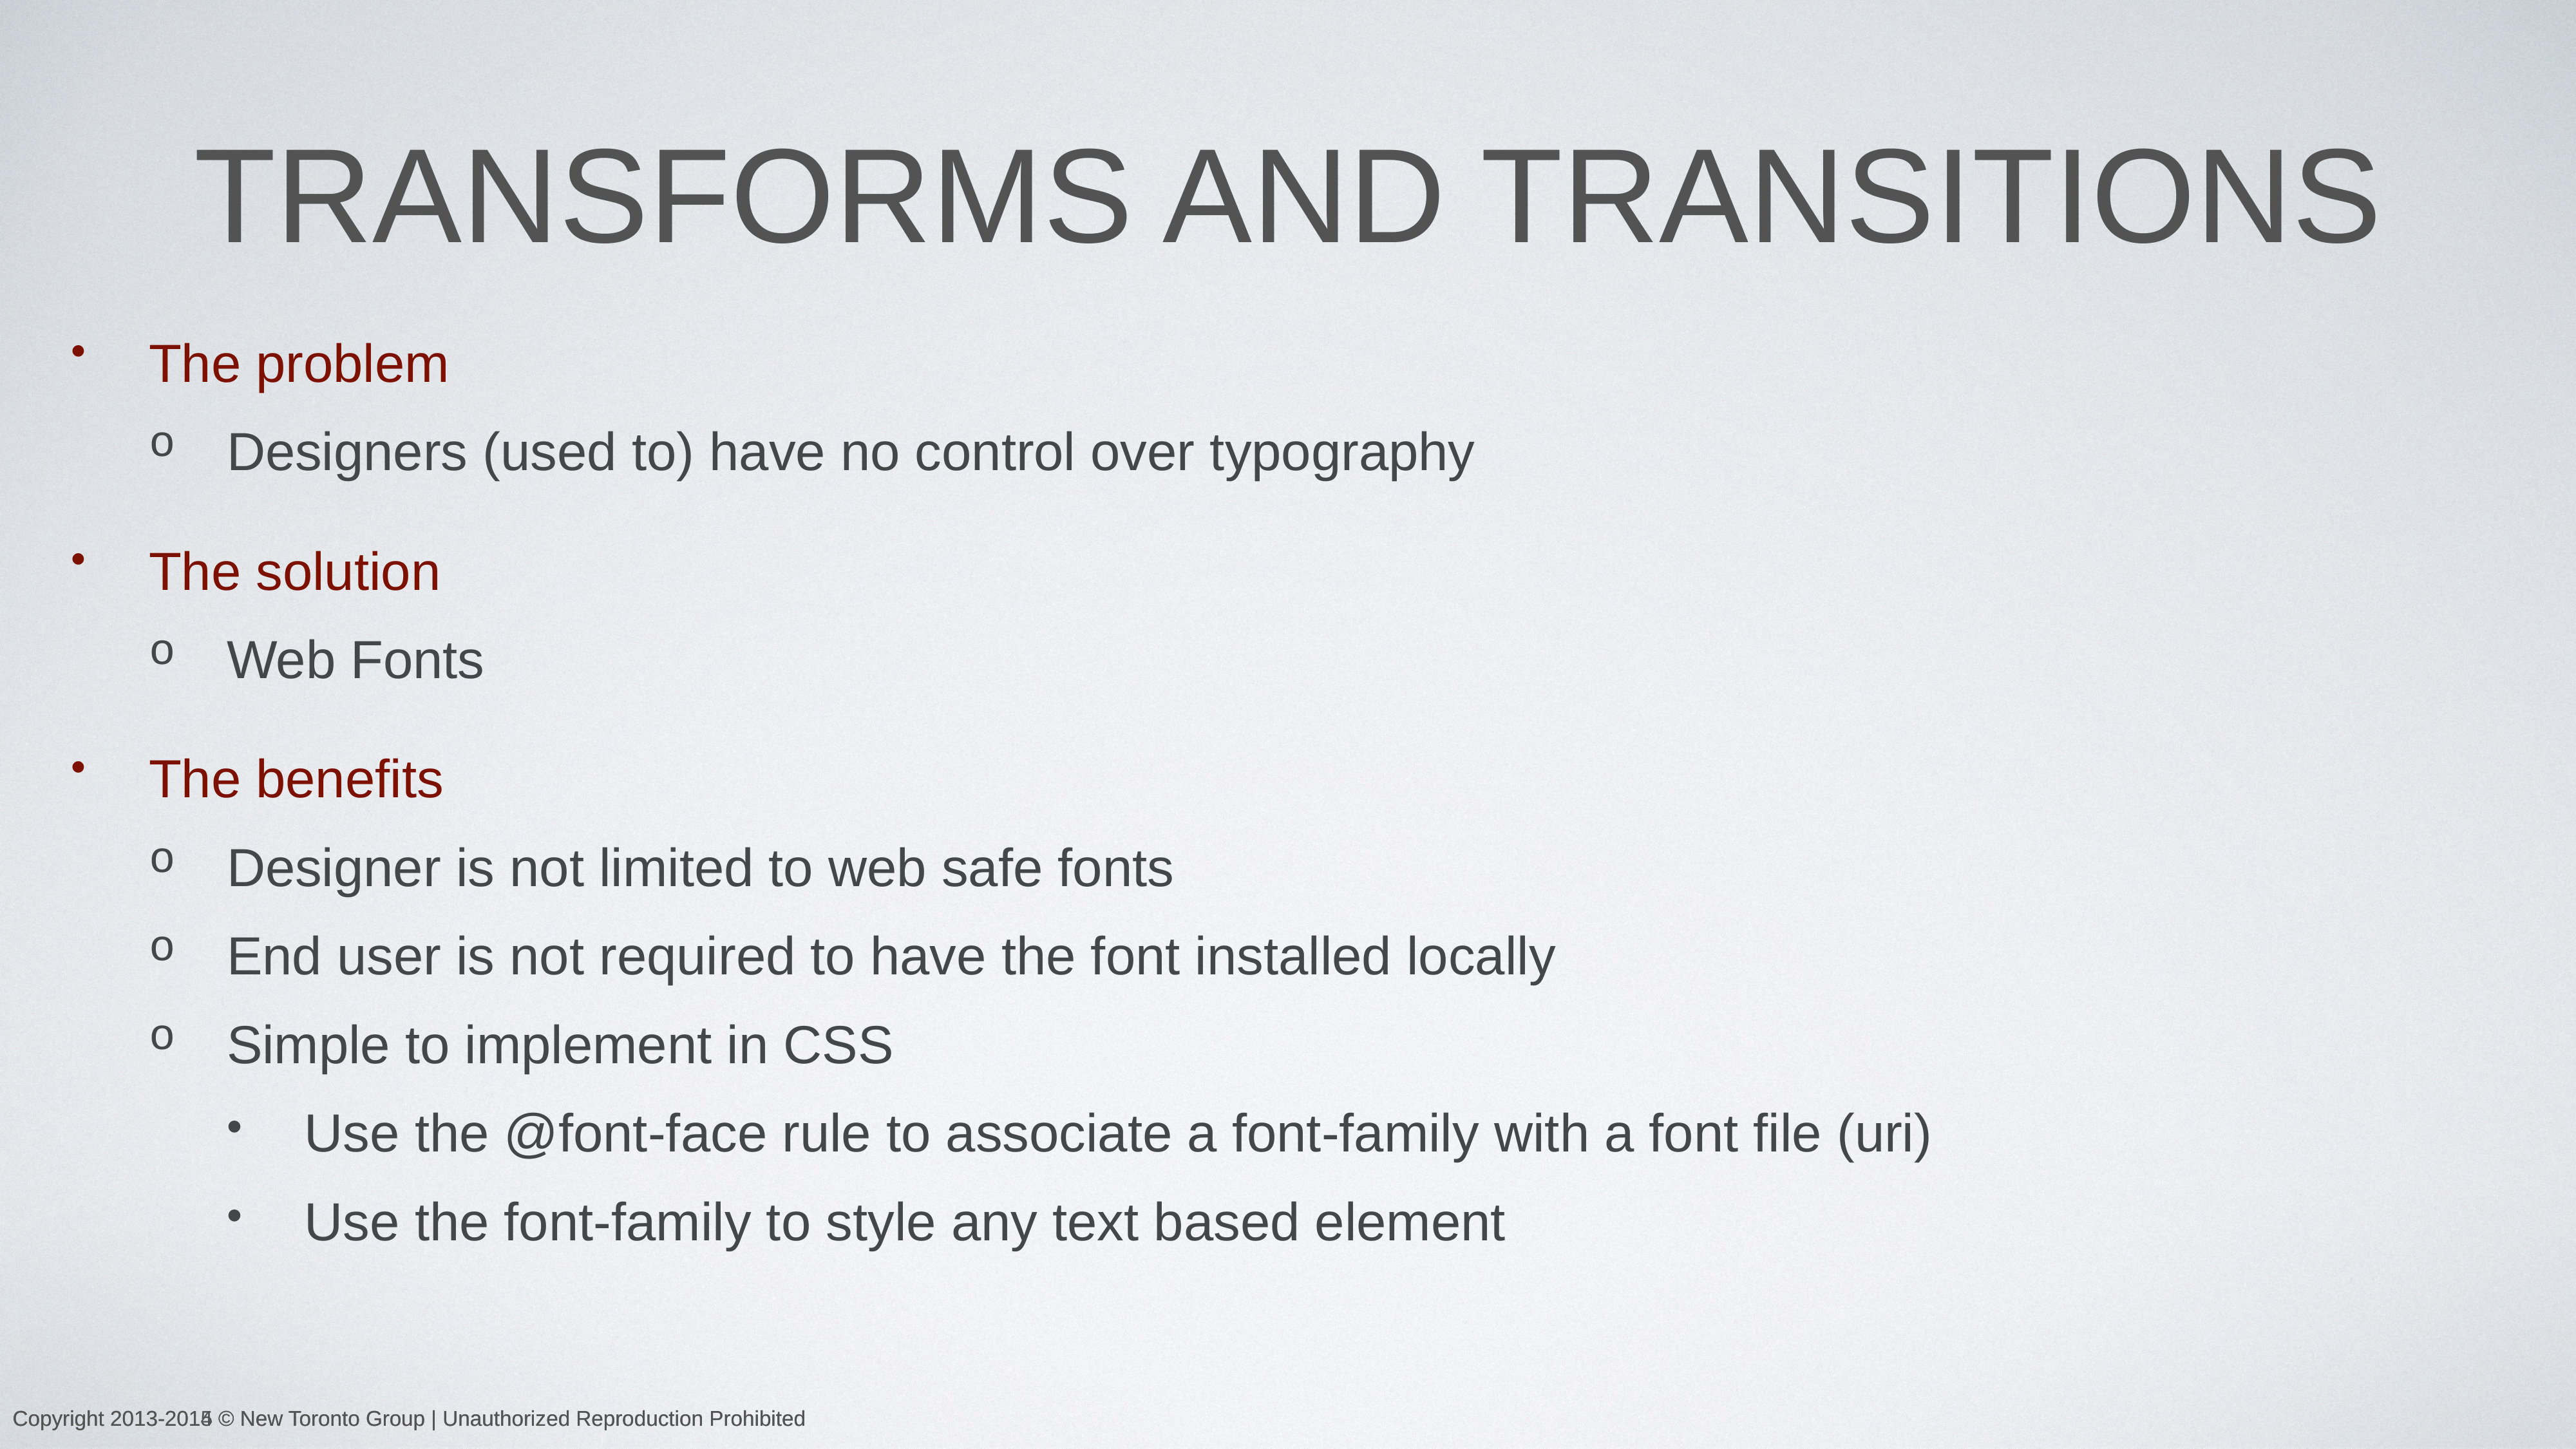

# Transforms and transitions
The problem
Designers (used to) have no control over typography
The solution
Web Fonts
The benefits
Designer is not limited to web safe fonts
End user is not required to have the font installed locally
Simple to implement in CSS
Use the @font-face rule to associate a font-family with a font file (uri)
Use the font-family to style any text based element